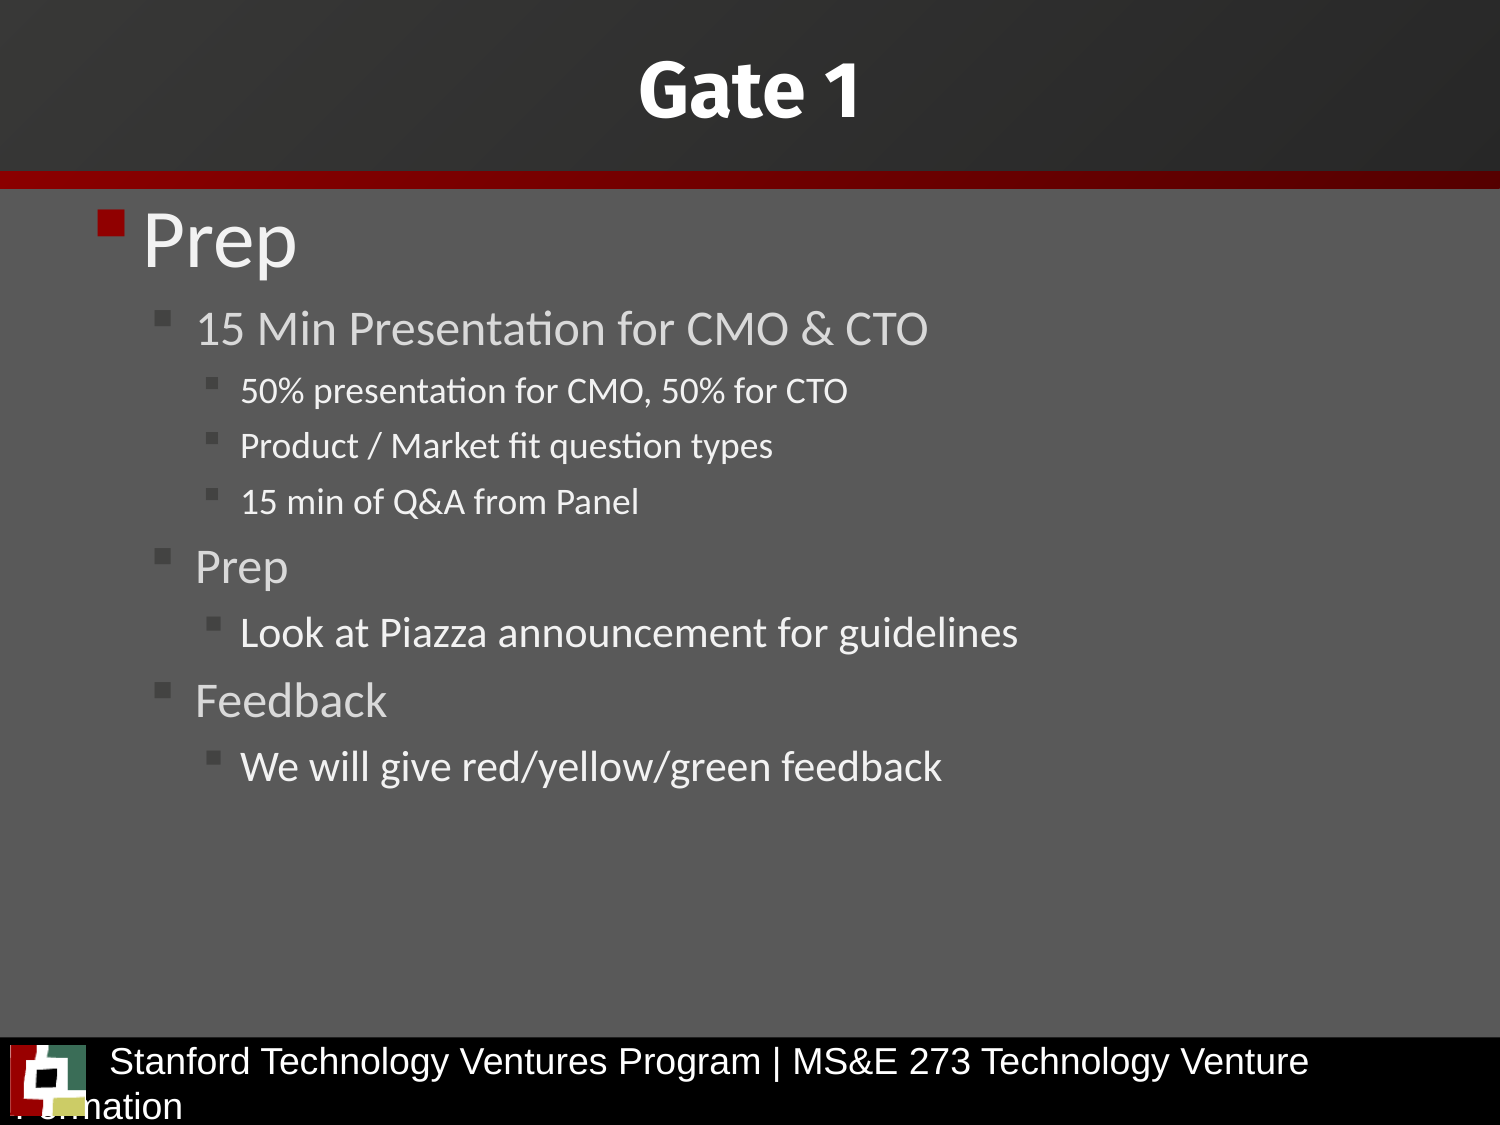

# Gate 1
Prep
15 Min Presentation for CMO & CTO
50% presentation for CMO, 50% for CTO
Product / Market fit question types
15 min of Q&A from Panel
Prep
Look at Piazza announcement for guidelines
Feedback
We will give red/yellow/green feedback